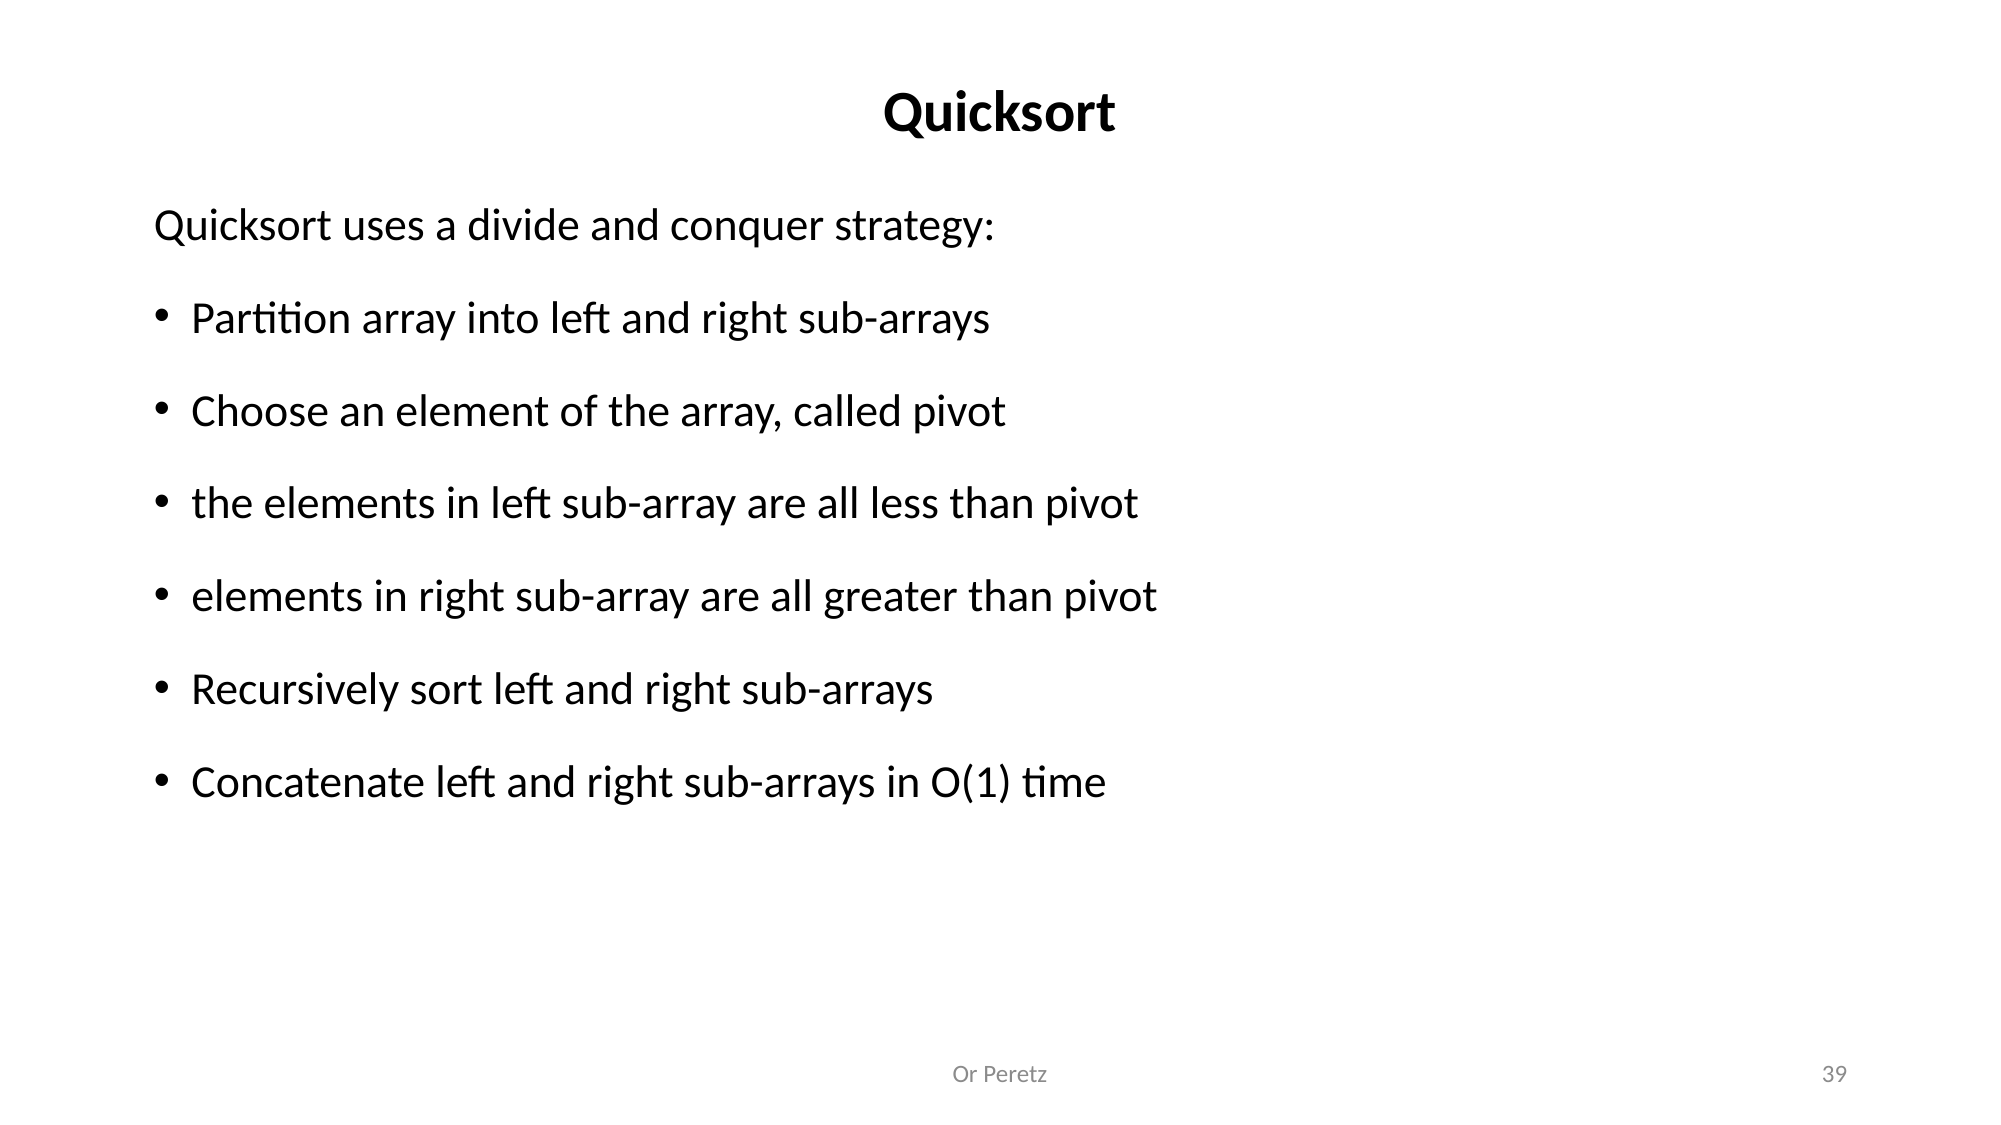

# Quicksort
Quicksort uses a divide and conquer strategy:
Partition array into left and right sub-arrays
Choose an element of the array, called pivot
the elements in left sub-array are all less than pivot
elements in right sub-array are all greater than pivot
Recursively sort left and right sub-arrays
Concatenate left and right sub-arrays in O(1) time
Or Peretz
39